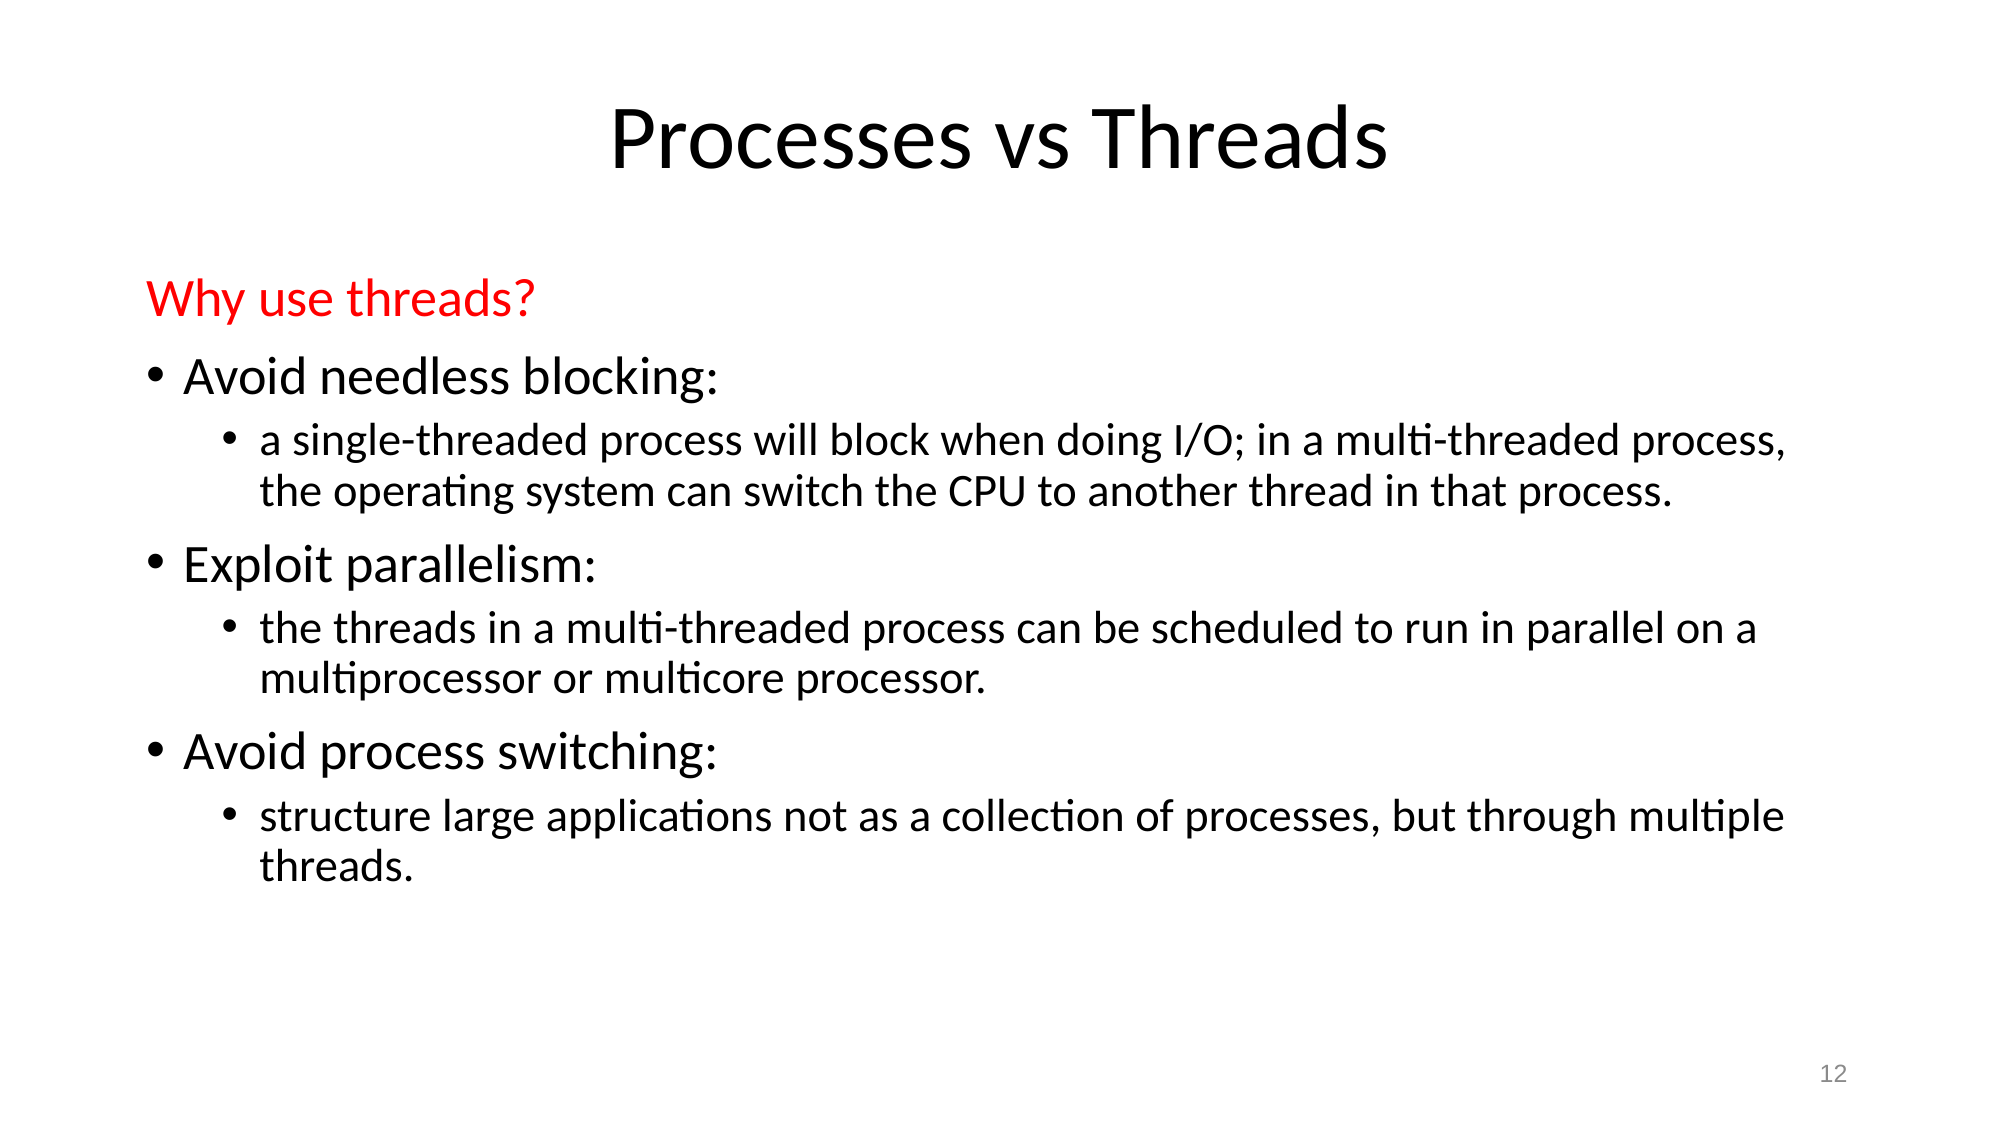

# Processes vs Threads
Why use threads?
Avoid needless blocking:
a single-threaded process will block when doing I/O; in a multi-threaded process, the operating system can switch the CPU to another thread in that process.
Exploit parallelism:
the threads in a multi-threaded process can be scheduled to run in parallel on a multiprocessor or multicore processor.
Avoid process switching:
structure large applications not as a collection of processes, but through multiple threads.

12